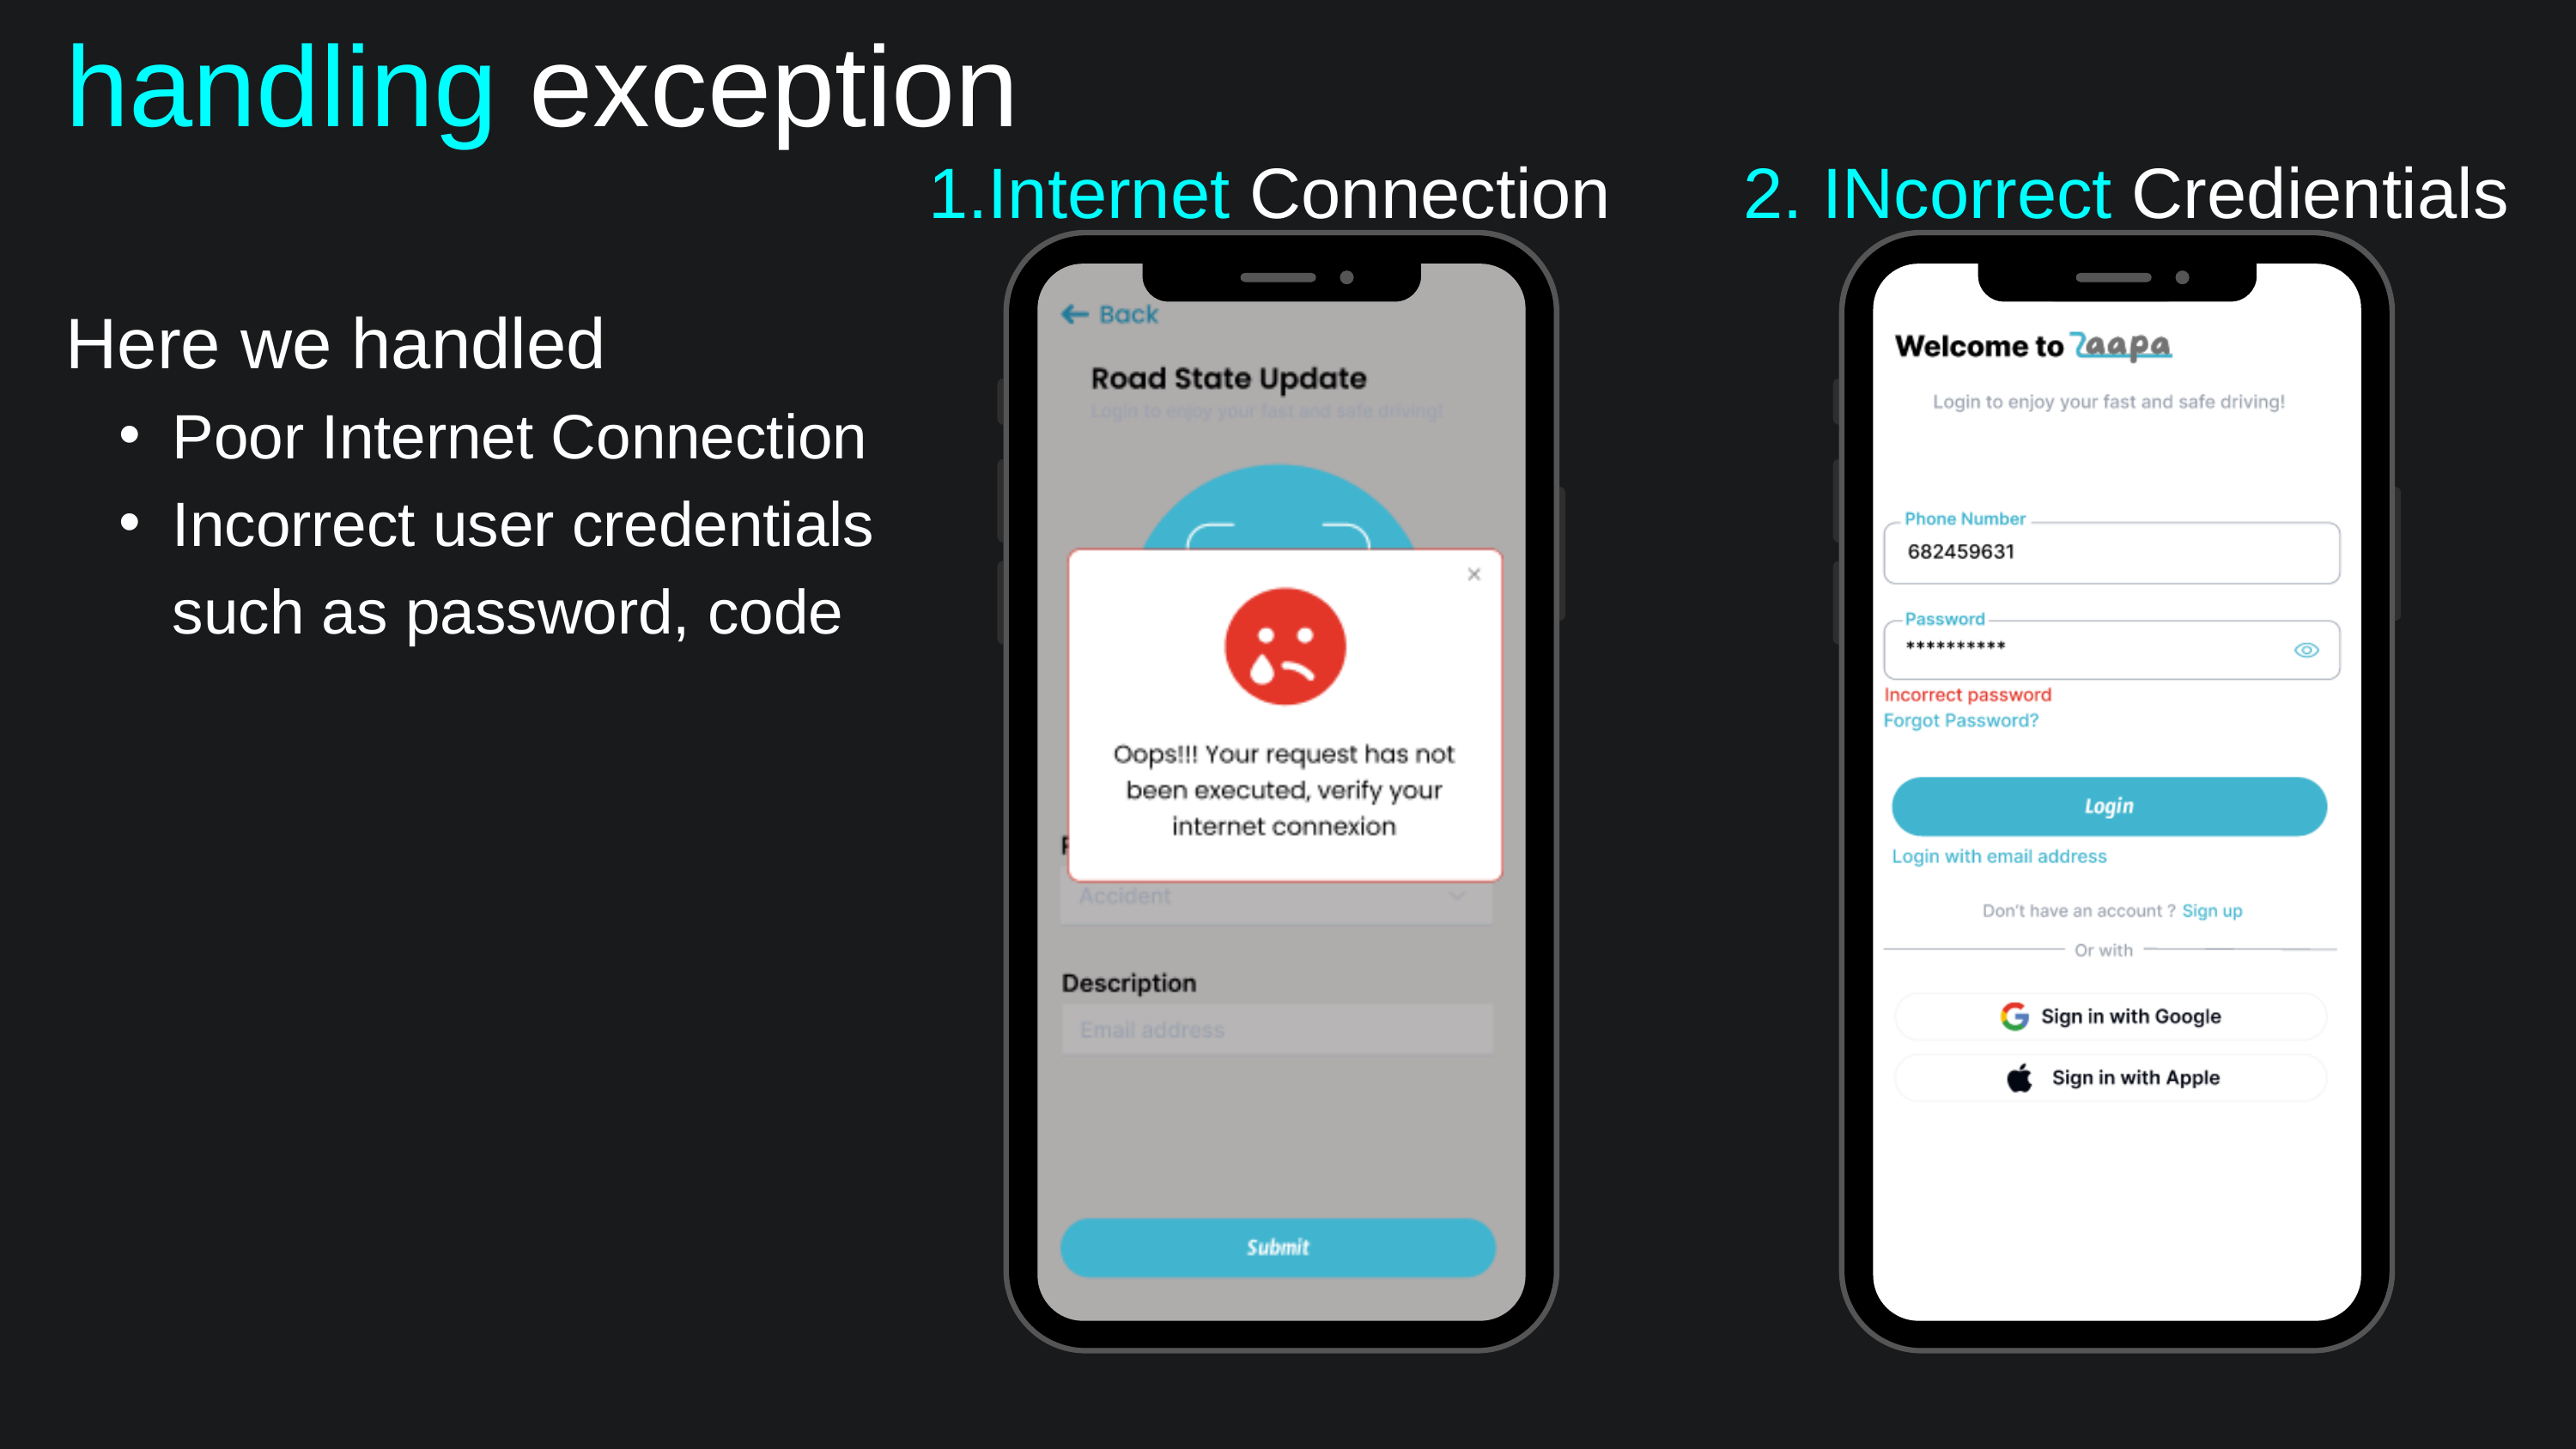

handling exception
1.Internet Connection
2. INcorrect Credientials

Here we handled
Poor Internet Connection
Incorrect user credentials such as password, code